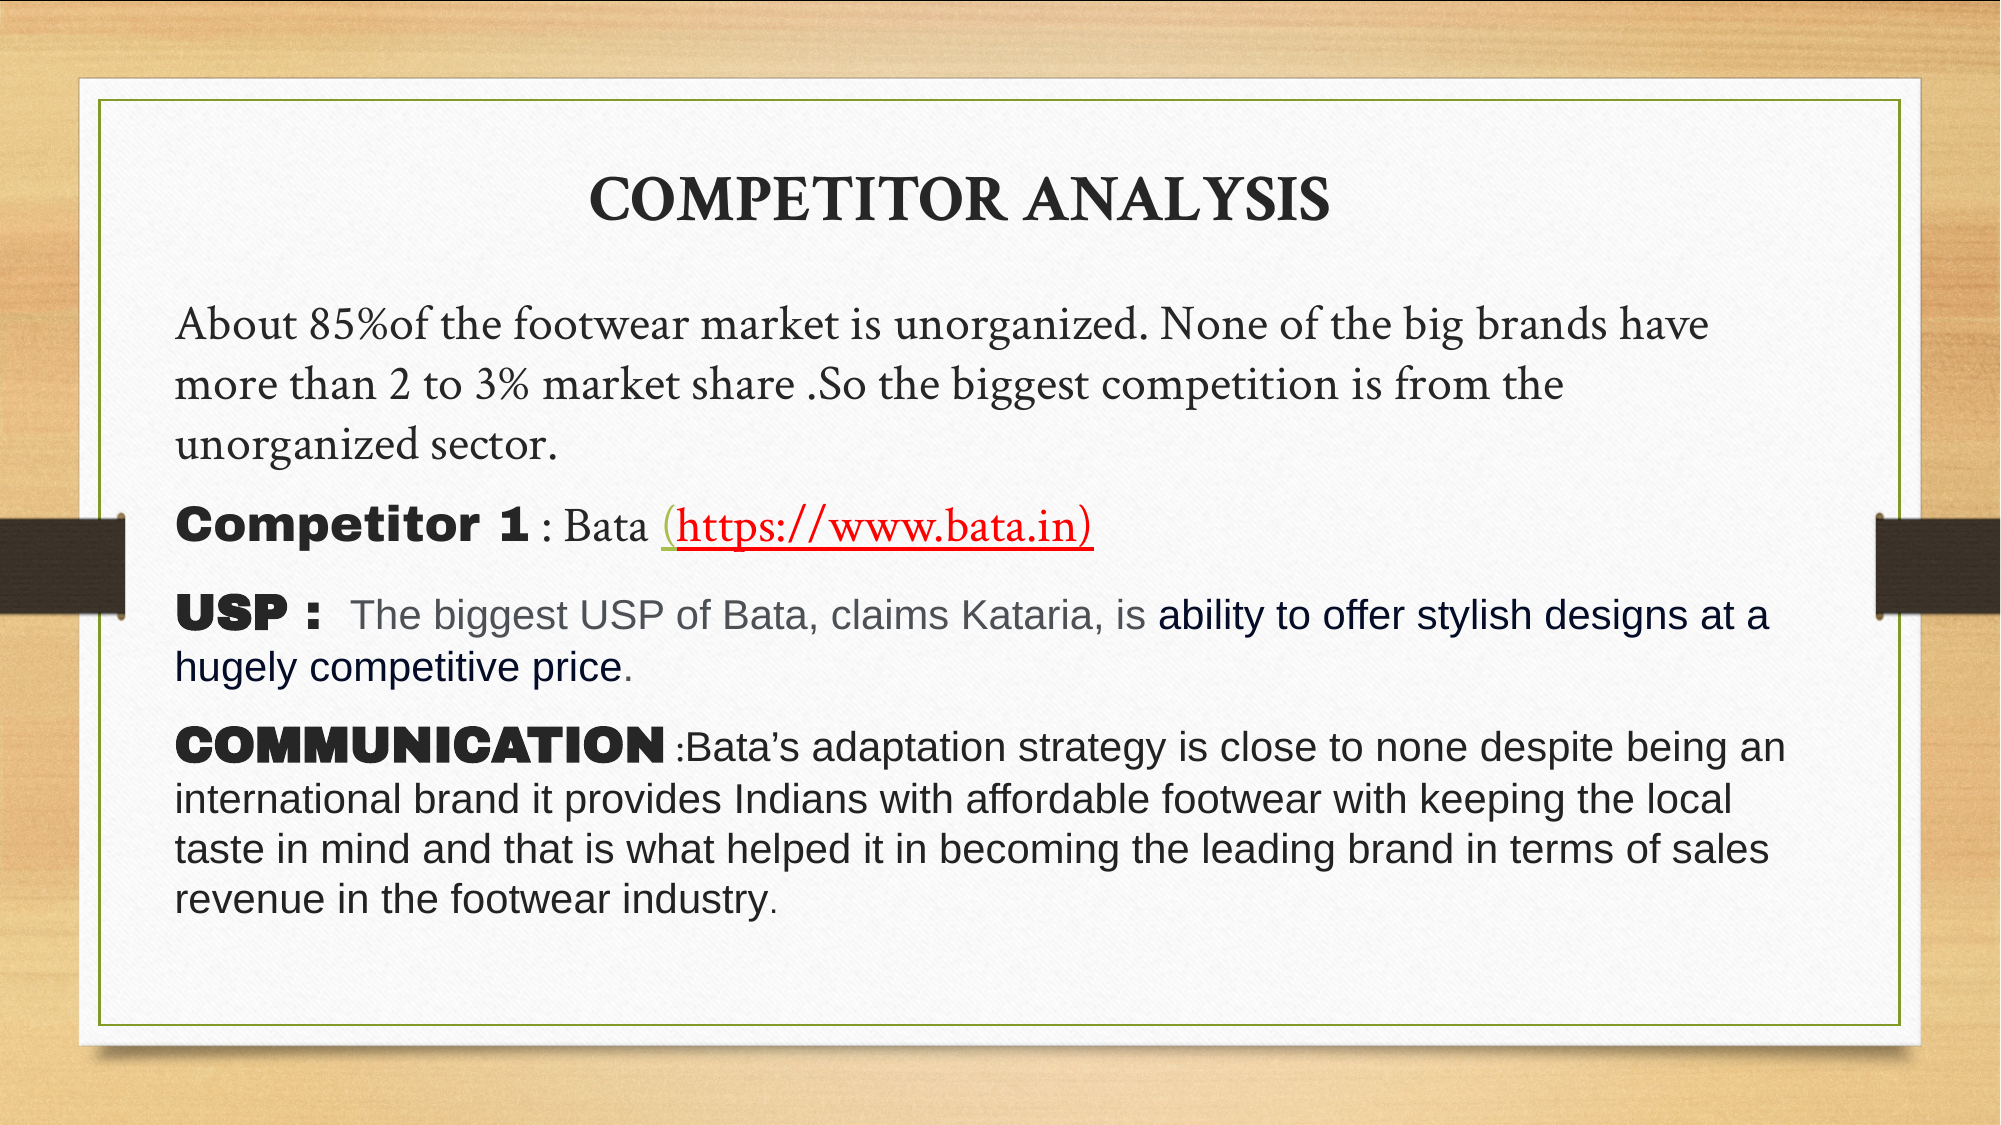

COMPETITOR ANALYSIS
About 85%of the footwear market is unorganized. None of the big brands have more than 2 to 3% market share .So the biggest competition is from the unorganized sector.
Competitor 1 : Bata (https://www.bata.in)
USP :  The biggest USP of Bata, claims Kataria, is ability to offer stylish designs at a hugely competitive price.
COMMUNICATION :Bata’s adaptation strategy is close to none despite being an international brand it provides Indians with affordable footwear with keeping the local taste in mind and that is what helped it in becoming the leading brand in terms of sales revenue in the footwear industry.